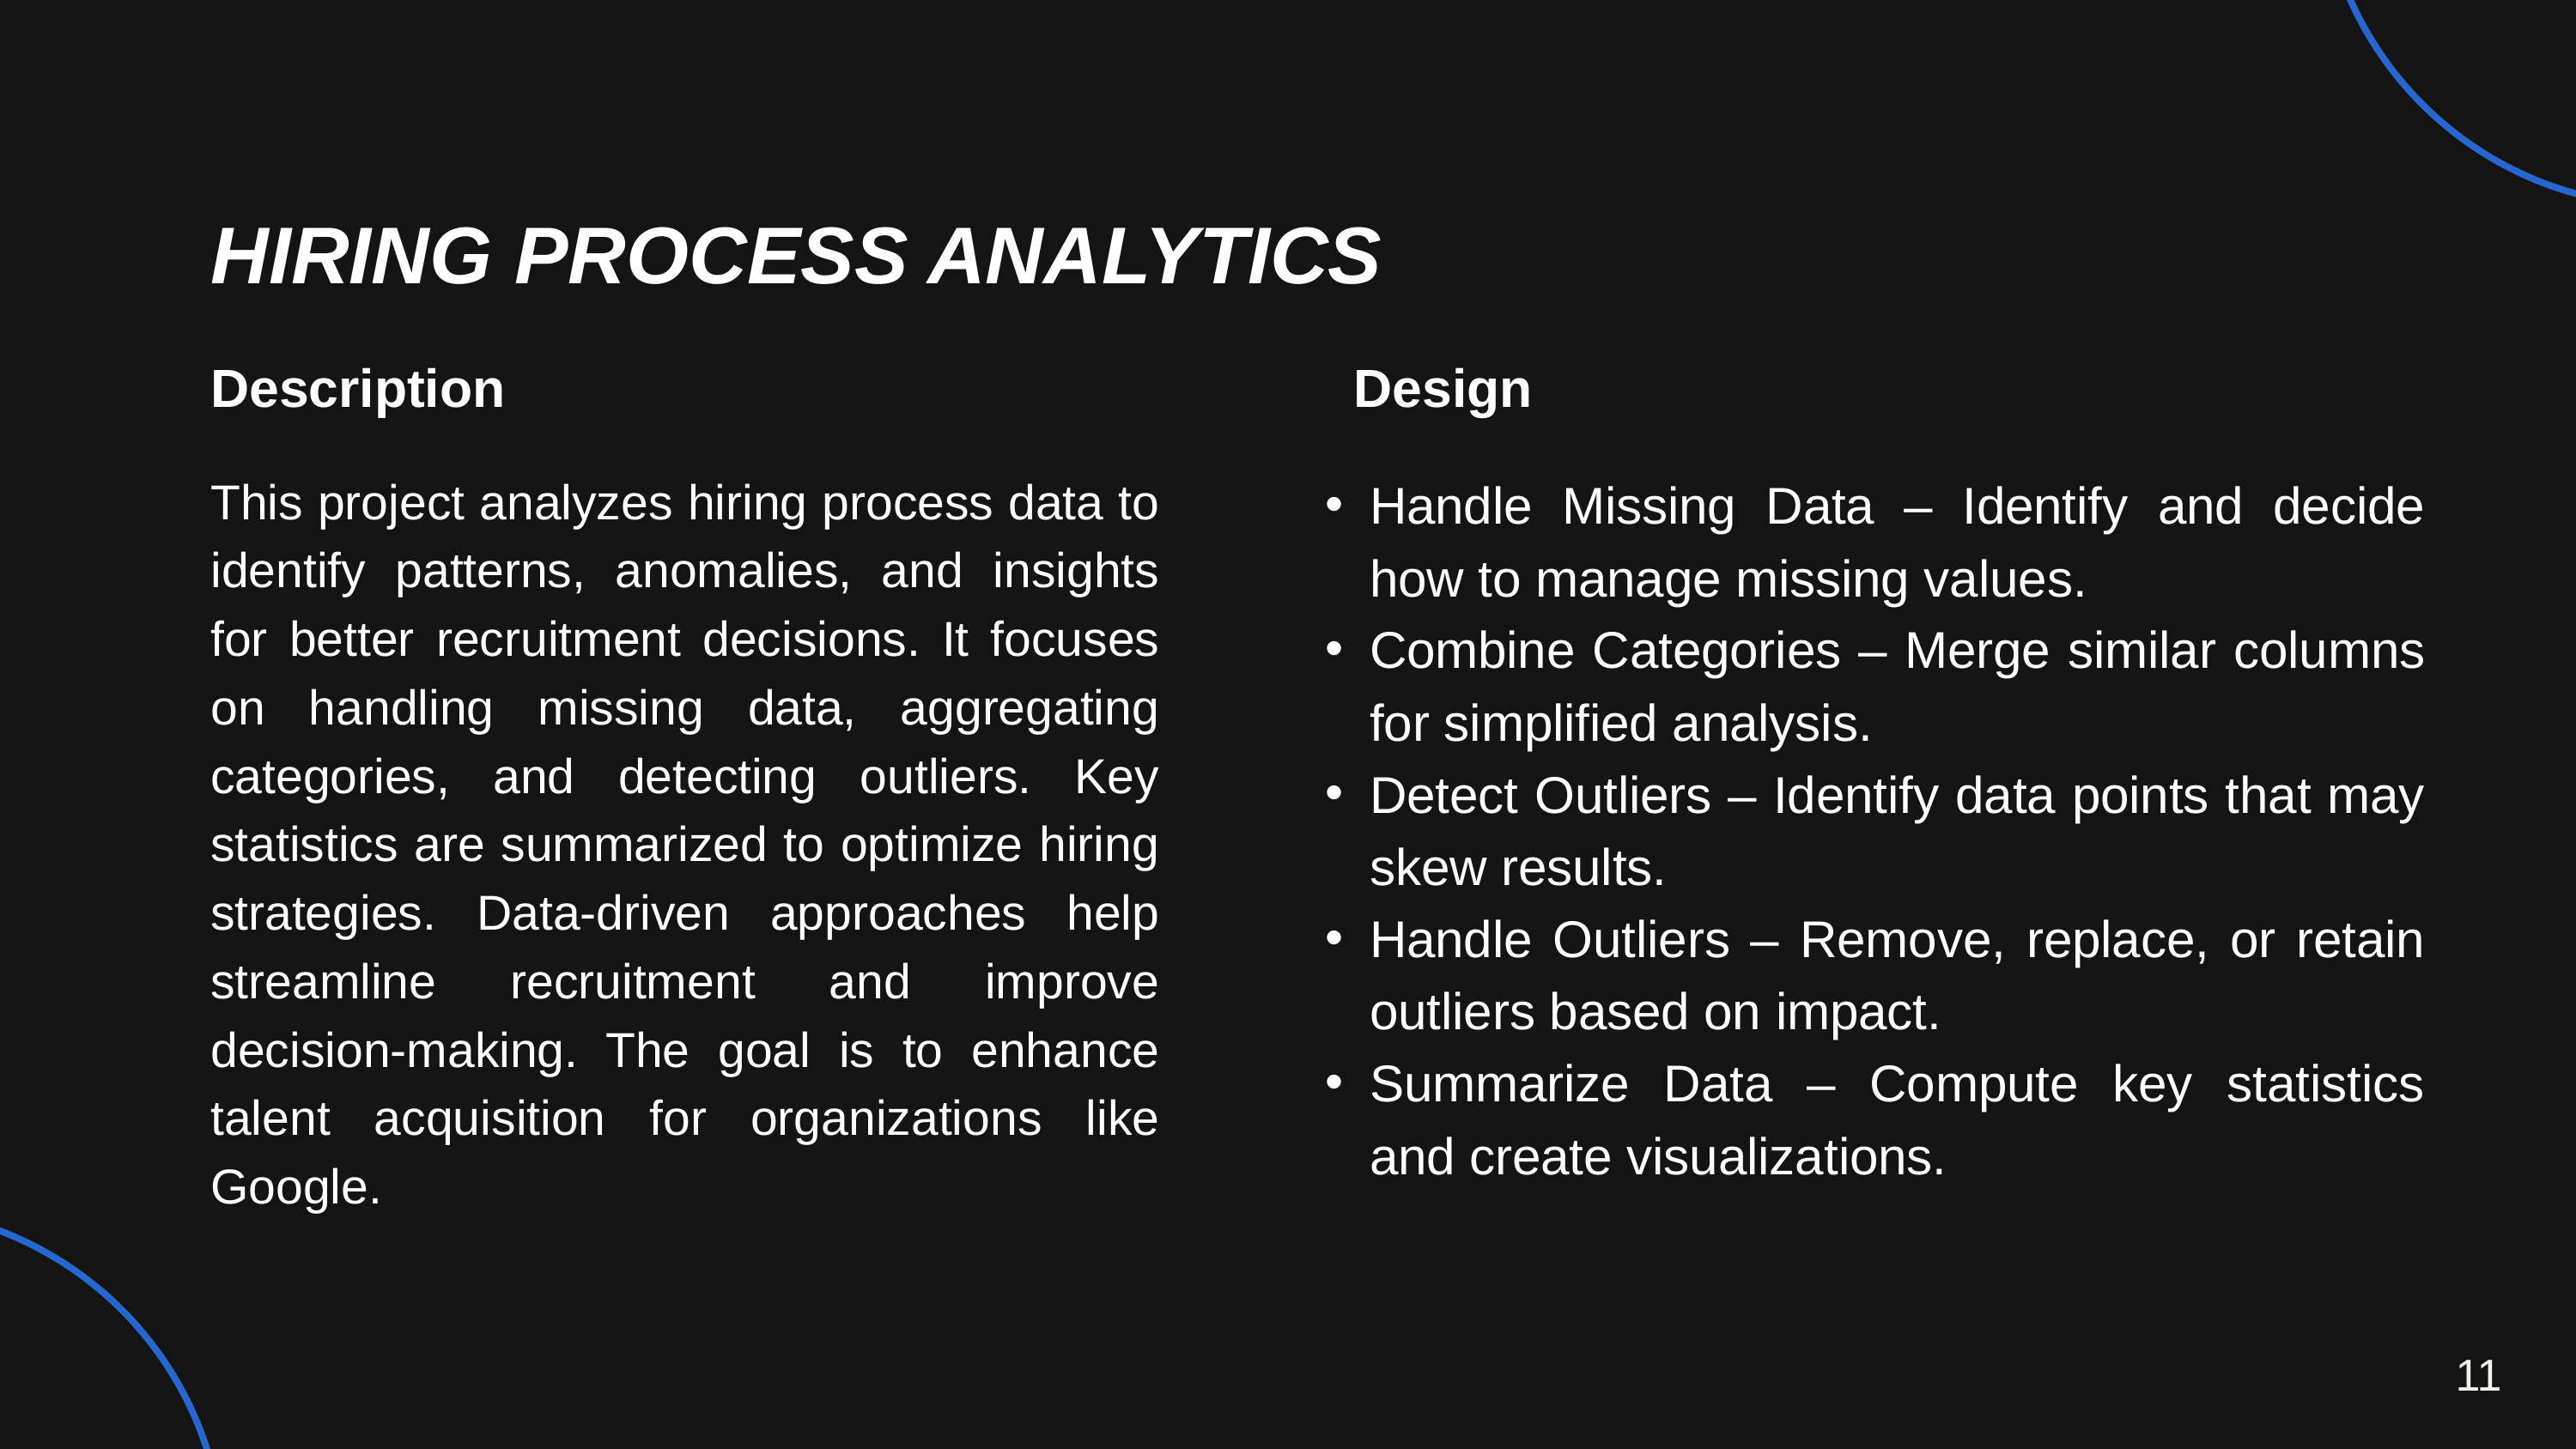

HIRING PROCESS ANALYTICS
Description
Design
This project analyzes hiring process data to identify patterns, anomalies, and insights for better recruitment decisions. It focuses on handling missing data, aggregating categories, and detecting outliers. Key statistics are summarized to optimize hiring strategies. Data-driven approaches help streamline recruitment and improve decision-making. The goal is to enhance talent acquisition for organizations like Google.
Handle Missing Data – Identify and decide how to manage missing values.
Combine Categories – Merge similar columns for simplified analysis.
Detect Outliers – Identify data points that may skew results.
Handle Outliers – Remove, replace, or retain outliers based on impact.
Summarize Data – Compute key statistics and create visualizations.

11